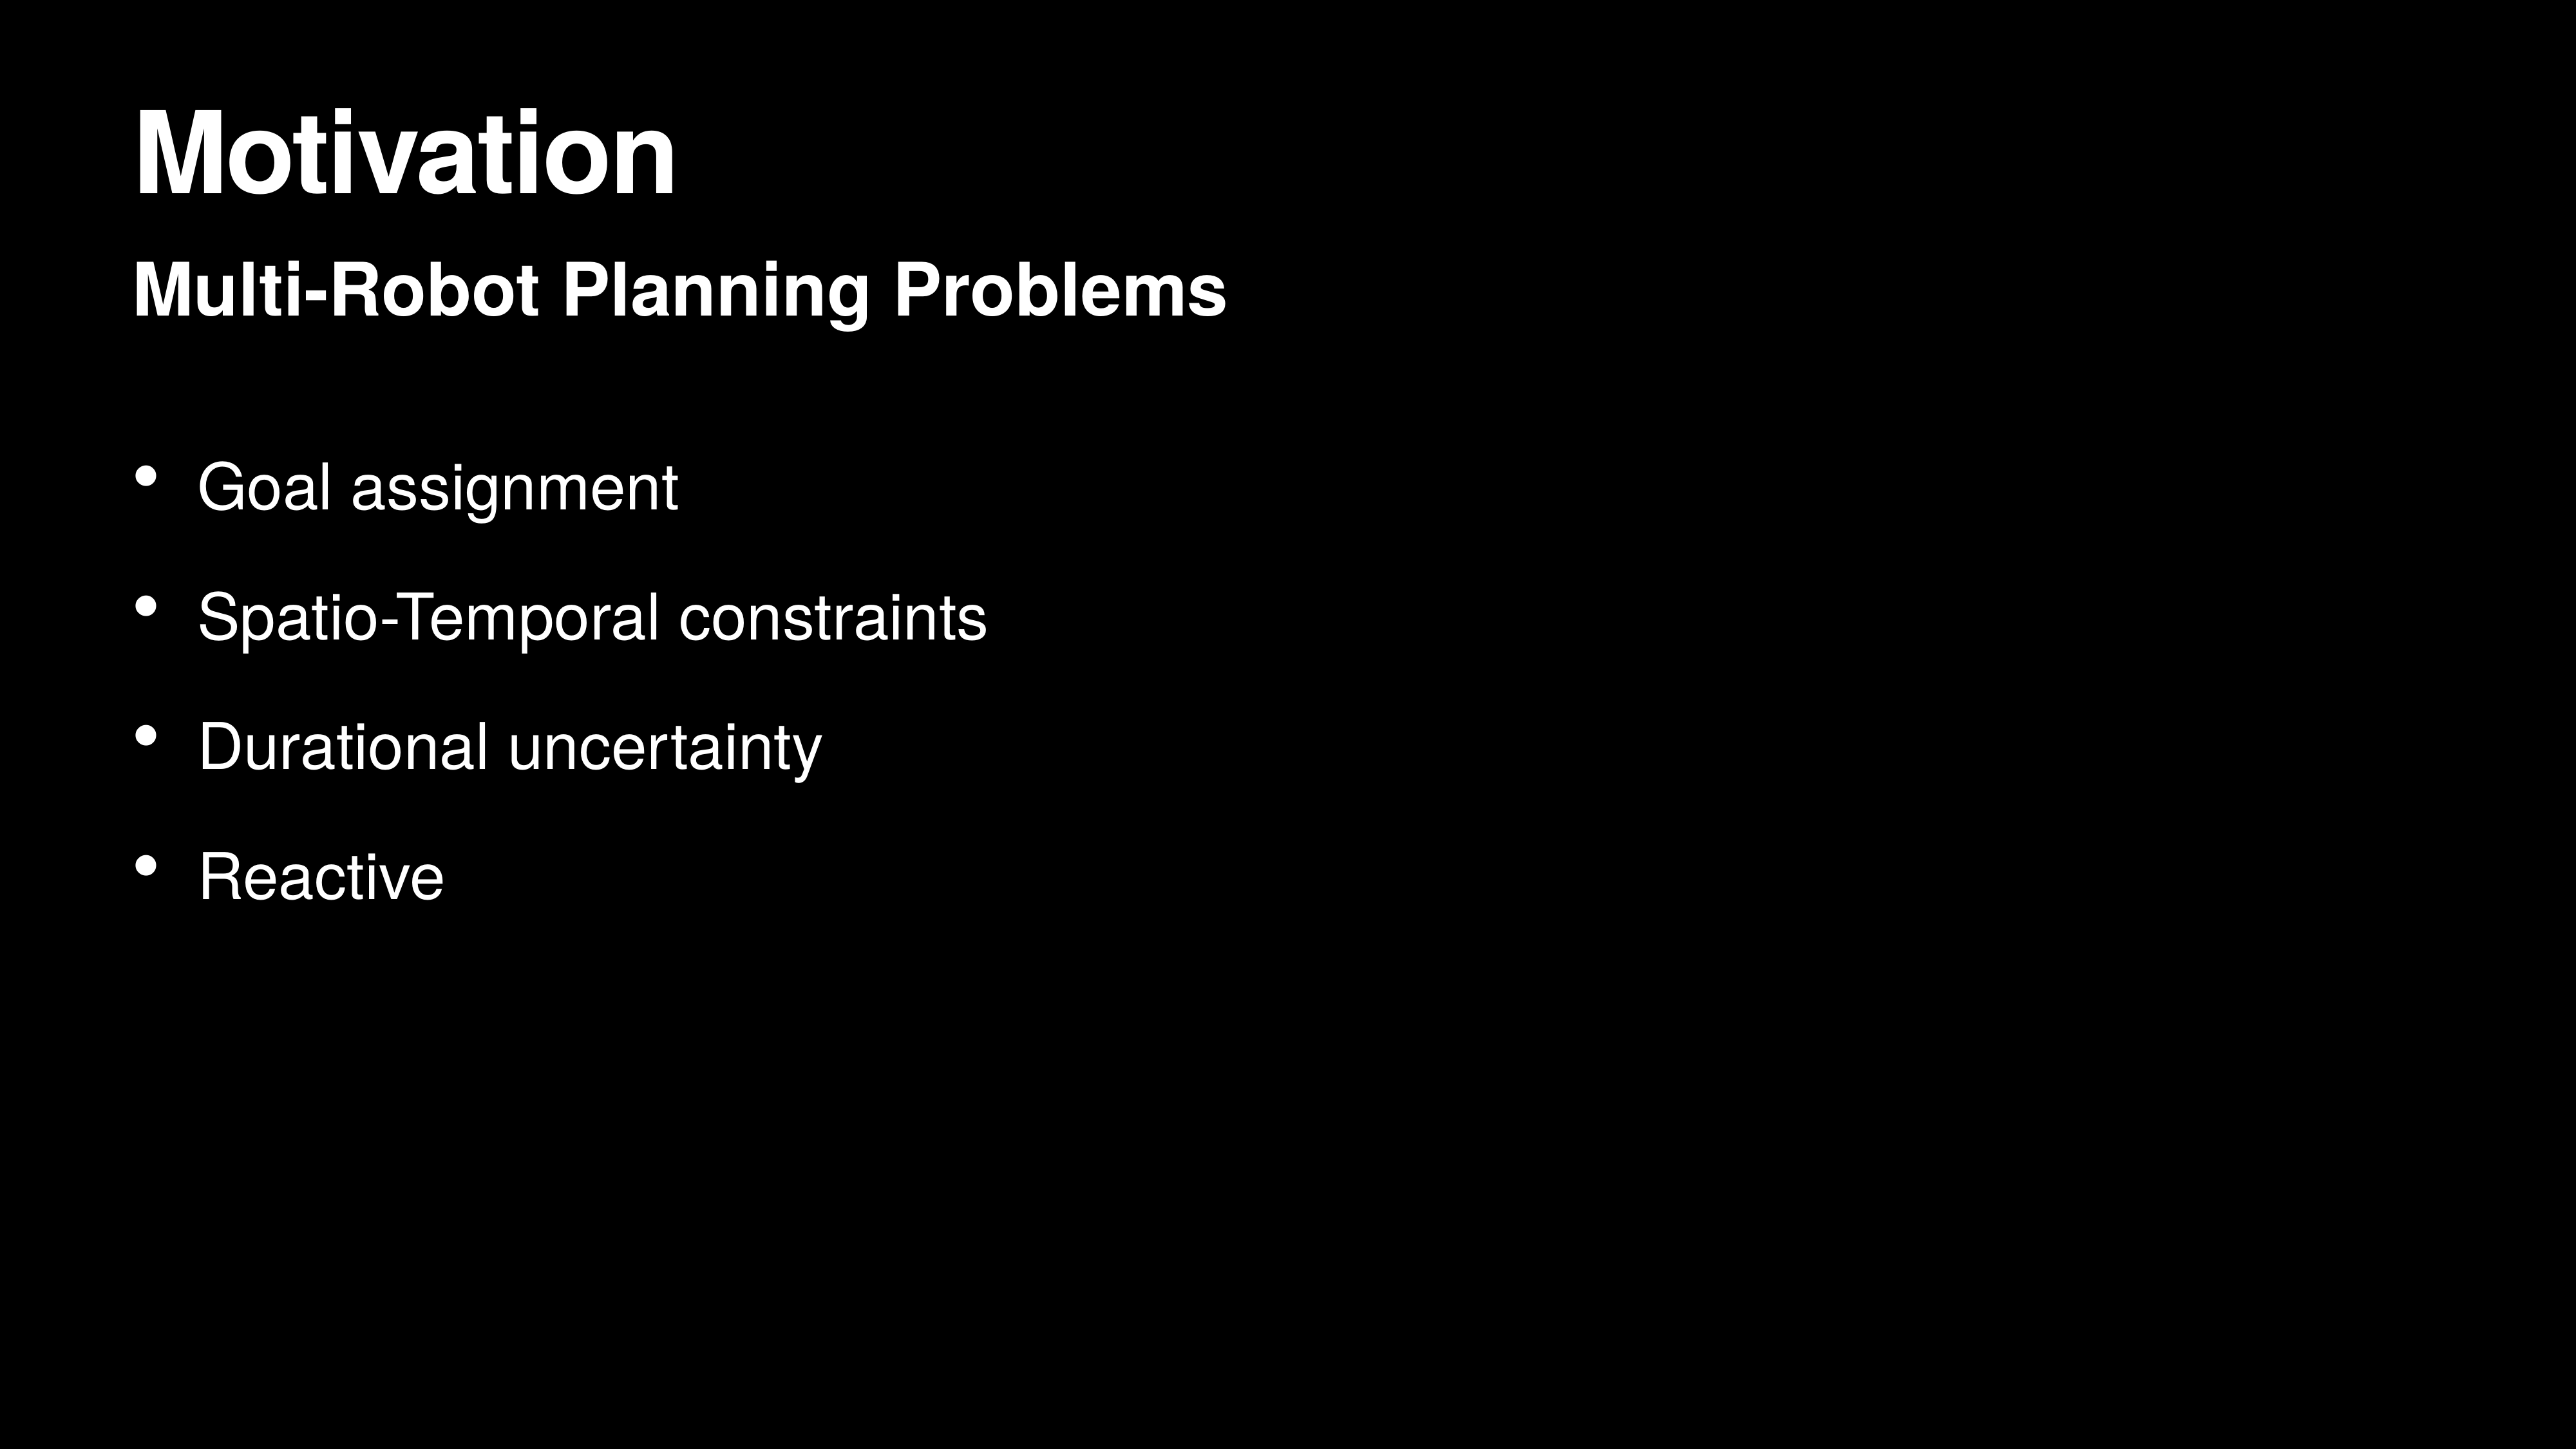

# Motivation
Multi-Robot Planning Problems
Goal assignment
Spatio-Temporal constraints
Durational uncertainty
Reactive